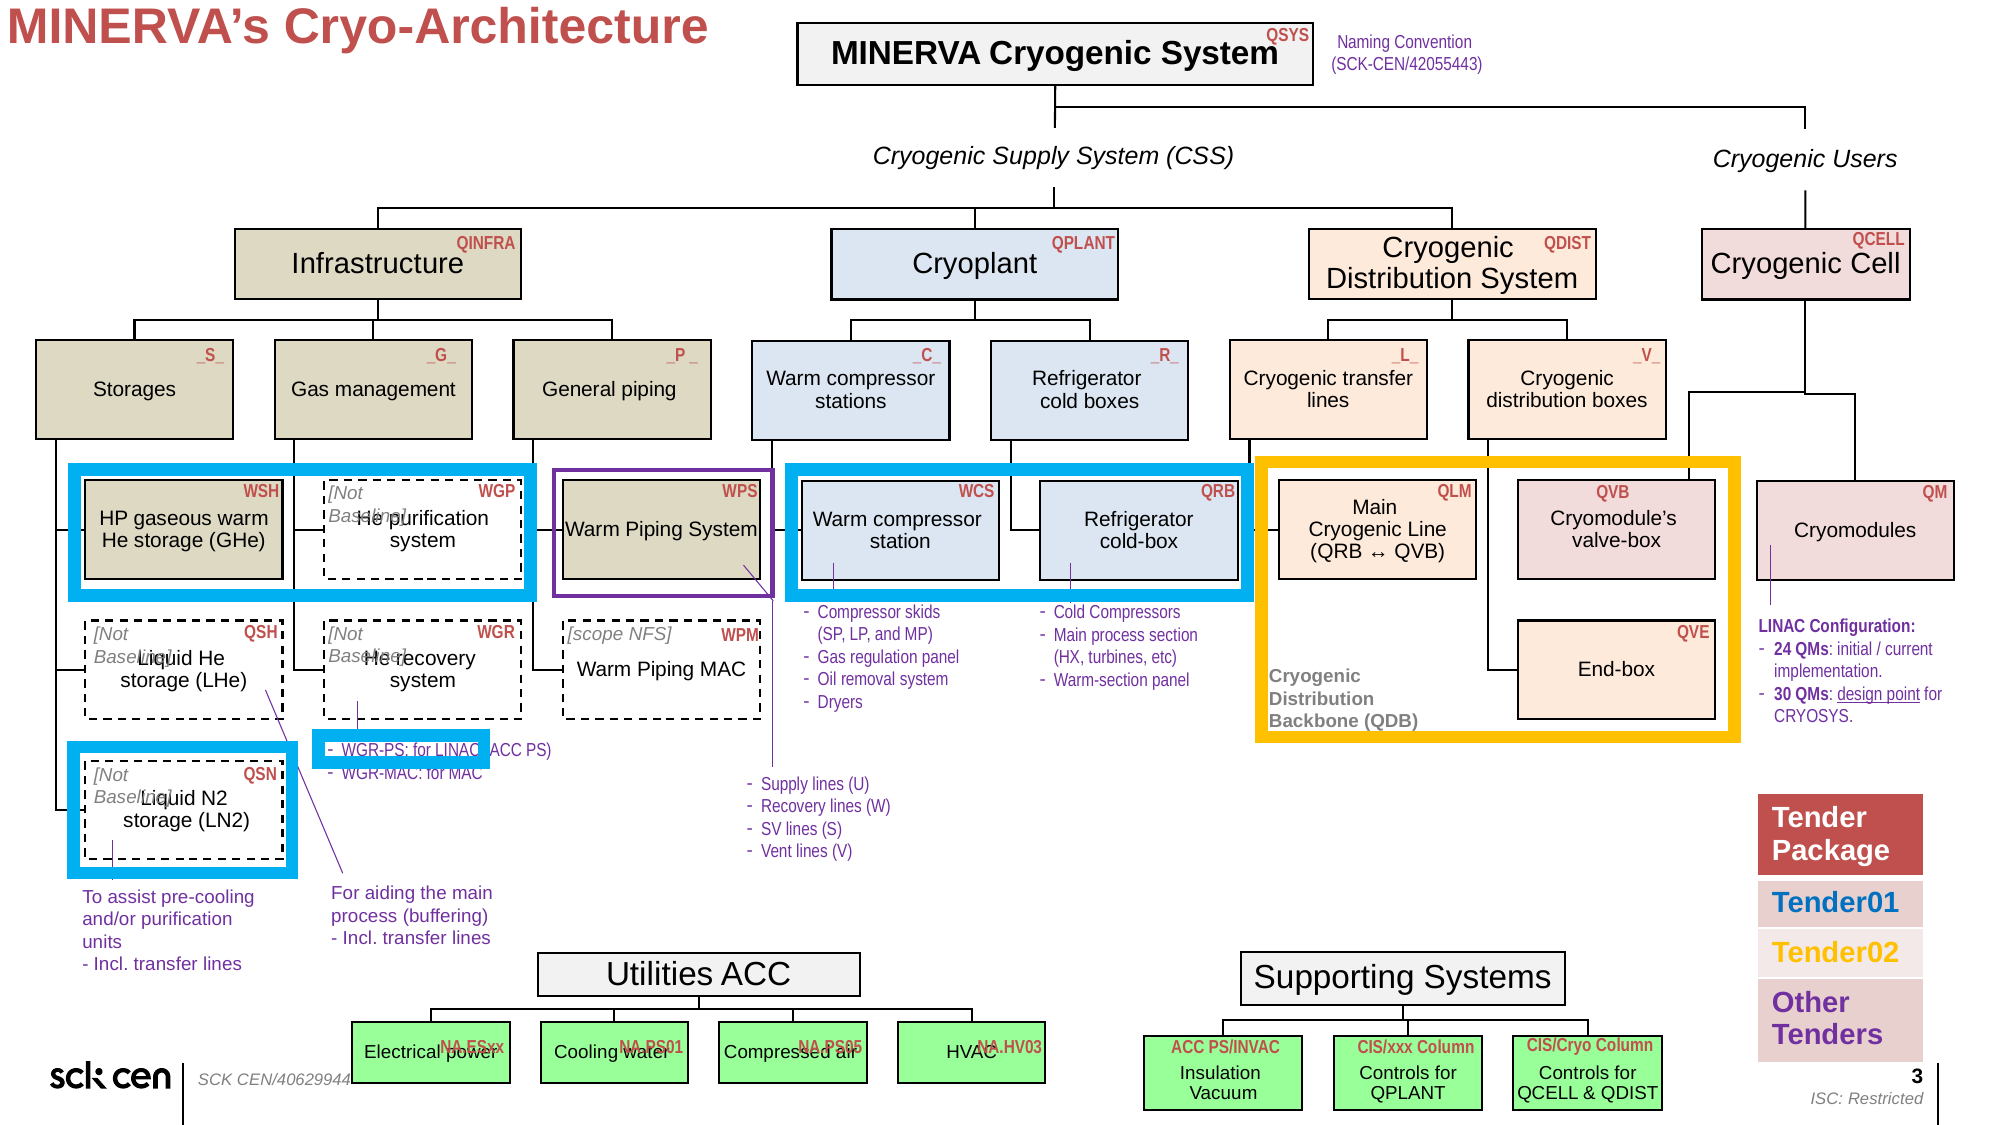

# MINERVA’s Cryo-Architecture
QSYS
Naming Convention
(SCK-CEN/42055443)

MINERVA Cryogenic System

Cryogenic Supply System (CSS)
Infrastructure
Storages
HP gaseous warm He storage (GHe)
Liquid He
storage (LHe)
Liquid N2
 storage (LN2)
Gas management
He purification system
He recovery
system
General piping
Warm Piping System
Warm Piping MAC
Cryoplant
Warm compressor stations
Warm compressor
station
Refrigerator
cold boxes
Refrigerator
cold-box
Cryogenic
Distribution System
Cryogenic transfer lines
Main
Cryogenic Line
(QRB ↔ QVB)

Cryogenic distribution boxes
Cryomodule’s
valve-box
End-box
Cryogenic Cell

Cryomodules

Cryogenic Users

QCELL
QINFRA
QPLANT
QDIST
_S_
_G_
_P _
_C_
_R_
_L_
_V_
WSH
WGP
WPS
WCS
QRB
QLM
QVB
QM
WGR
QSH
QVE

QSN

[Not Baseline]
LINAC Configuration:
24 QMs: initial / current implementation.
30 QMs: design point for CRYOSYS.
Compressor skids
(SP, LP, and MP)
Gas regulation panel
Oil removal system
Dryers
Cold Compressors
Main process section
(HX, turbines, etc)
Warm-section panel
Supply lines (U)
Recovery lines (W)
SV lines (S)
Vent lines (V)
[Not Baseline]
[scope NFS]
[Not Baseline]
WPM
Cryogenic Distribution Backbone (QDB)
For aiding the main process (buffering)
- Incl. transfer lines
WGR-PS: for LINAC (ACC PS)
WGR-MAC: for MAC

[Not Baseline]
| Tender Package |
| --- |
| Tender01 |
| Tender02 |
| Other Tenders |
To assist pre-cooling and/or purification units
- Incl. transfer lines
Supporting Systems
Insulation
Vacuum
Controls for QPLANT
Controls for QCELL & QDIST
CIS/Cryo Column
ACC PS/INVAC
CIS/xxx Column
Utilities ACC
Electrical power
Cooling water
Compressed air
HVAC
NA.ESxx
NA.PS01
NA.PS05
NA.HV03

3